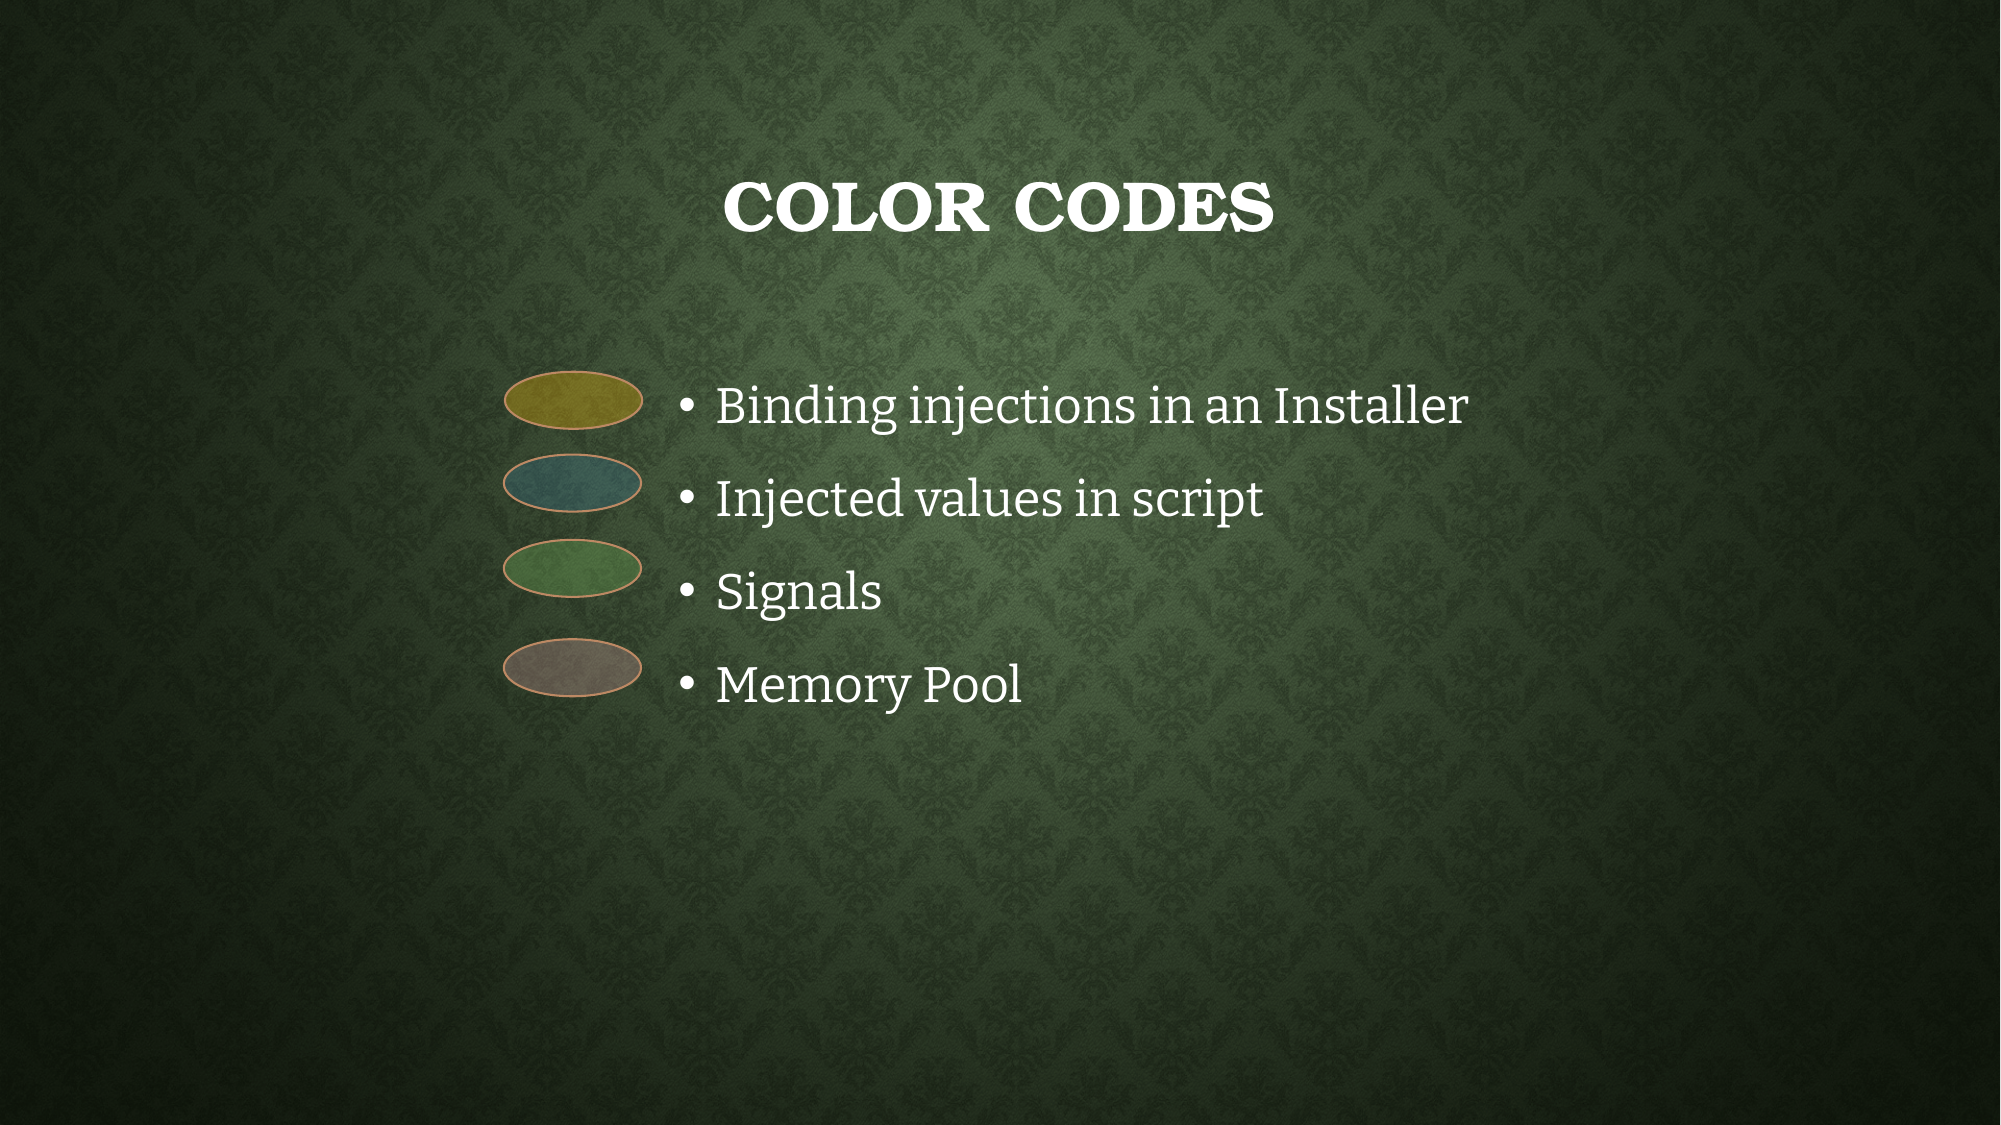

# Color Codes
Binding injections in an Installer
Injected values in script
Signals
Memory Pool